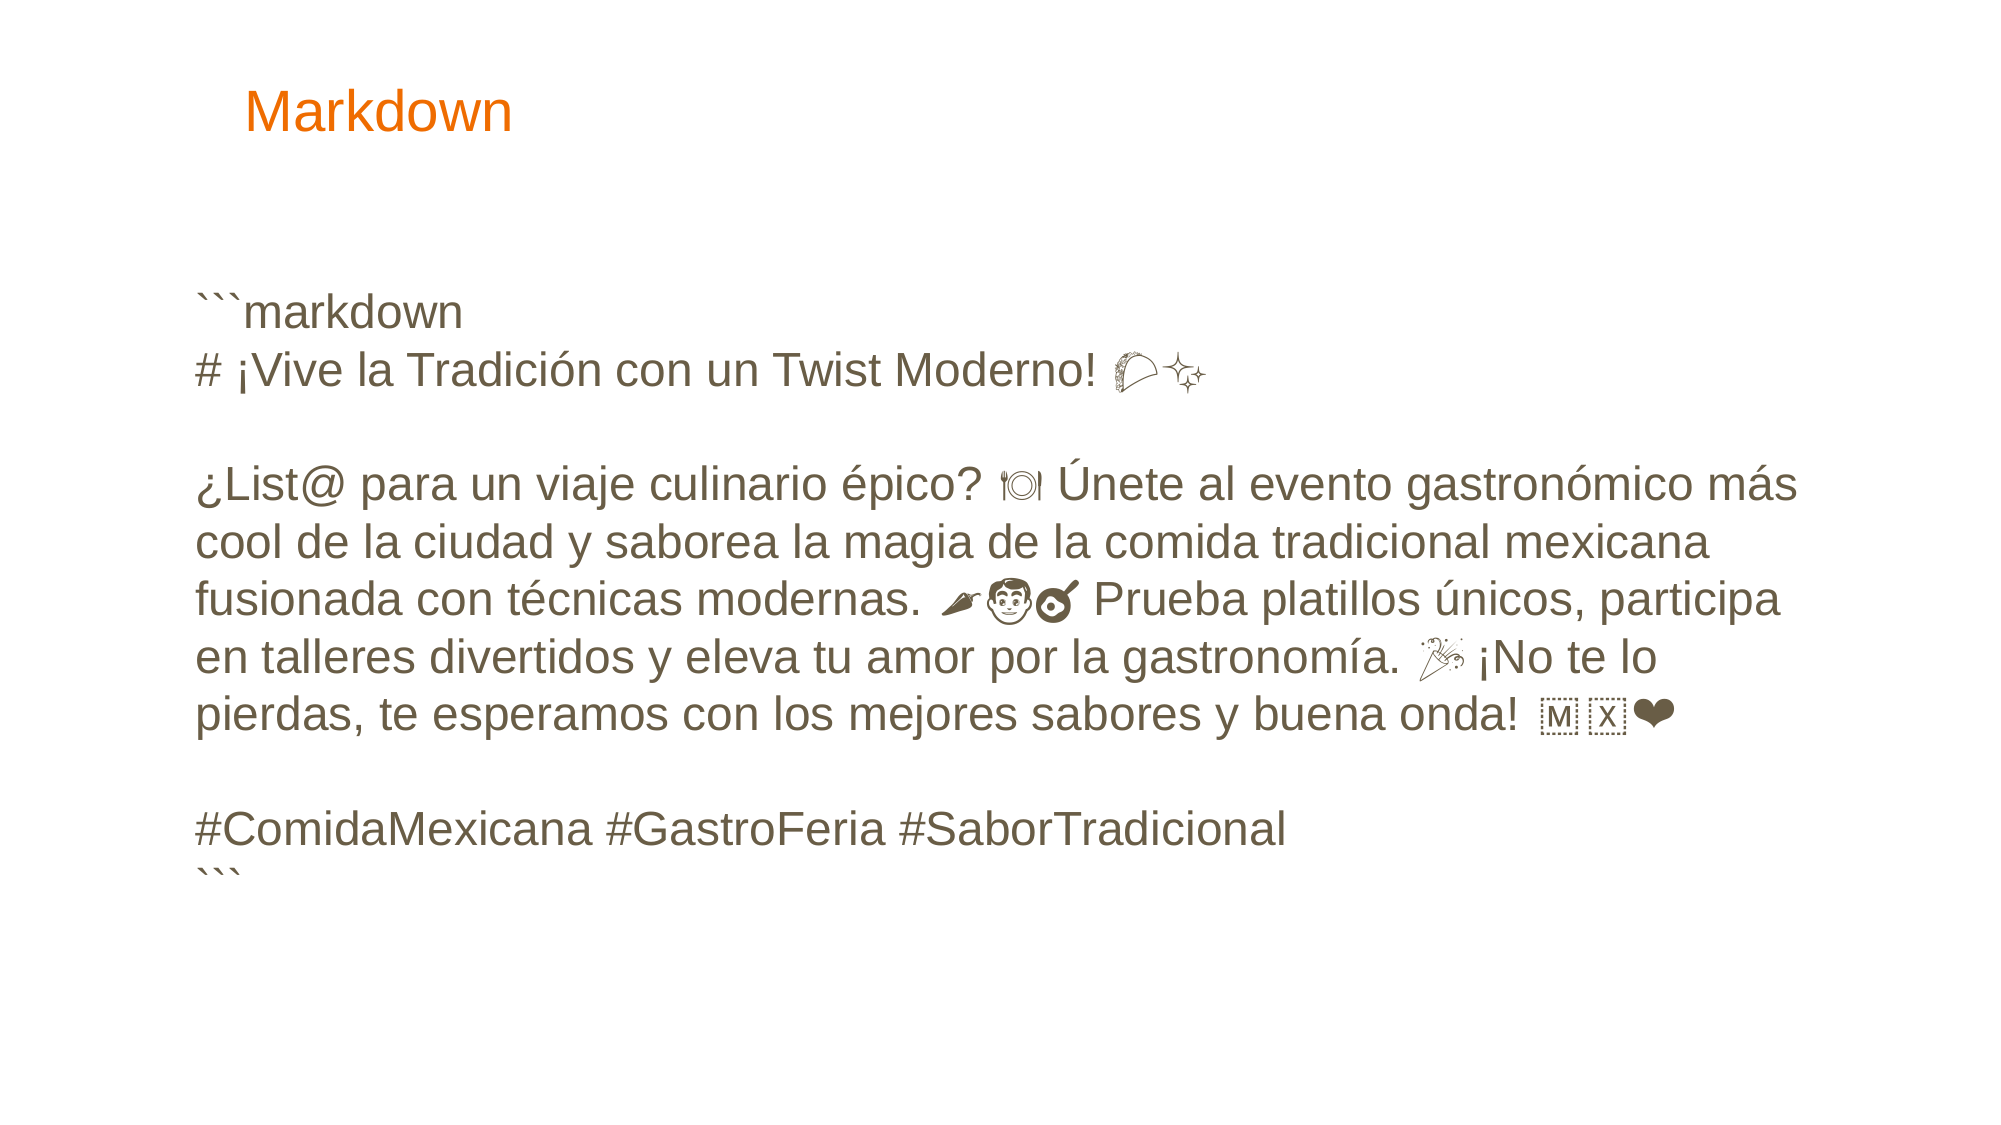

Markdown
```markdown
# ¡Vive la Tradición con un Twist Moderno! 🌮✨

¿List@ para un viaje culinario épico? 🍽️ Únete al evento gastronómico más cool de la ciudad y saborea la magia de la comida tradicional mexicana fusionada con técnicas modernas. 🌶️👨‍🍳 Prueba platillos únicos, participa en talleres divertidos y eleva tu amor por la gastronomía. 🎉 ¡No te lo pierdas, te esperamos con los mejores sabores y buena onda! 🇲🇽❤️

#ComidaMexicana #GastroFeria #SaborTradicional
```